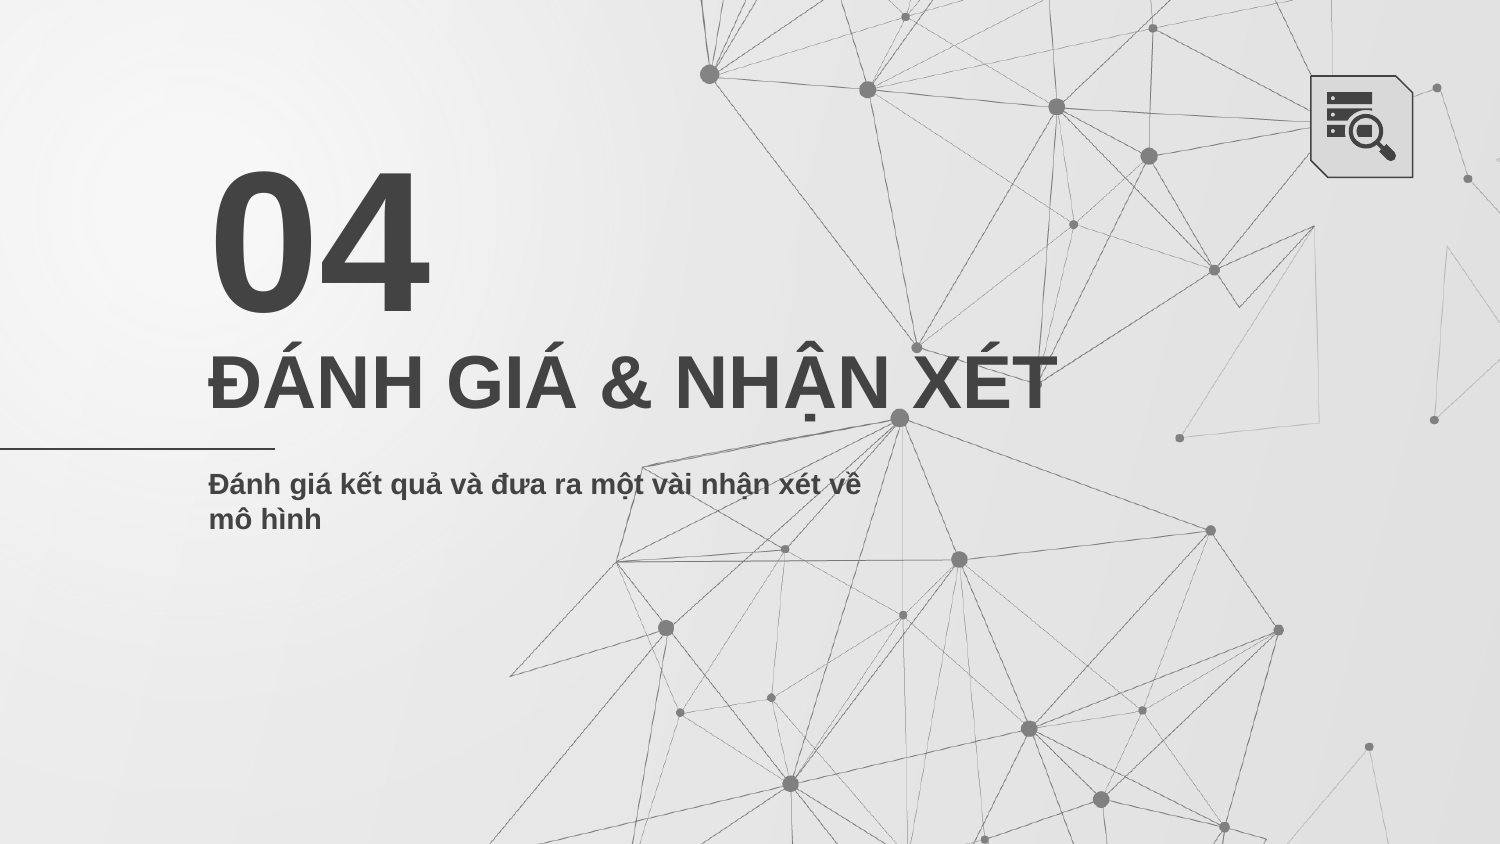

04
# ĐÁNH GIÁ & NHẬN XÉT
Đánh giá kết quả và đưa ra một vài nhận xét về mô hình